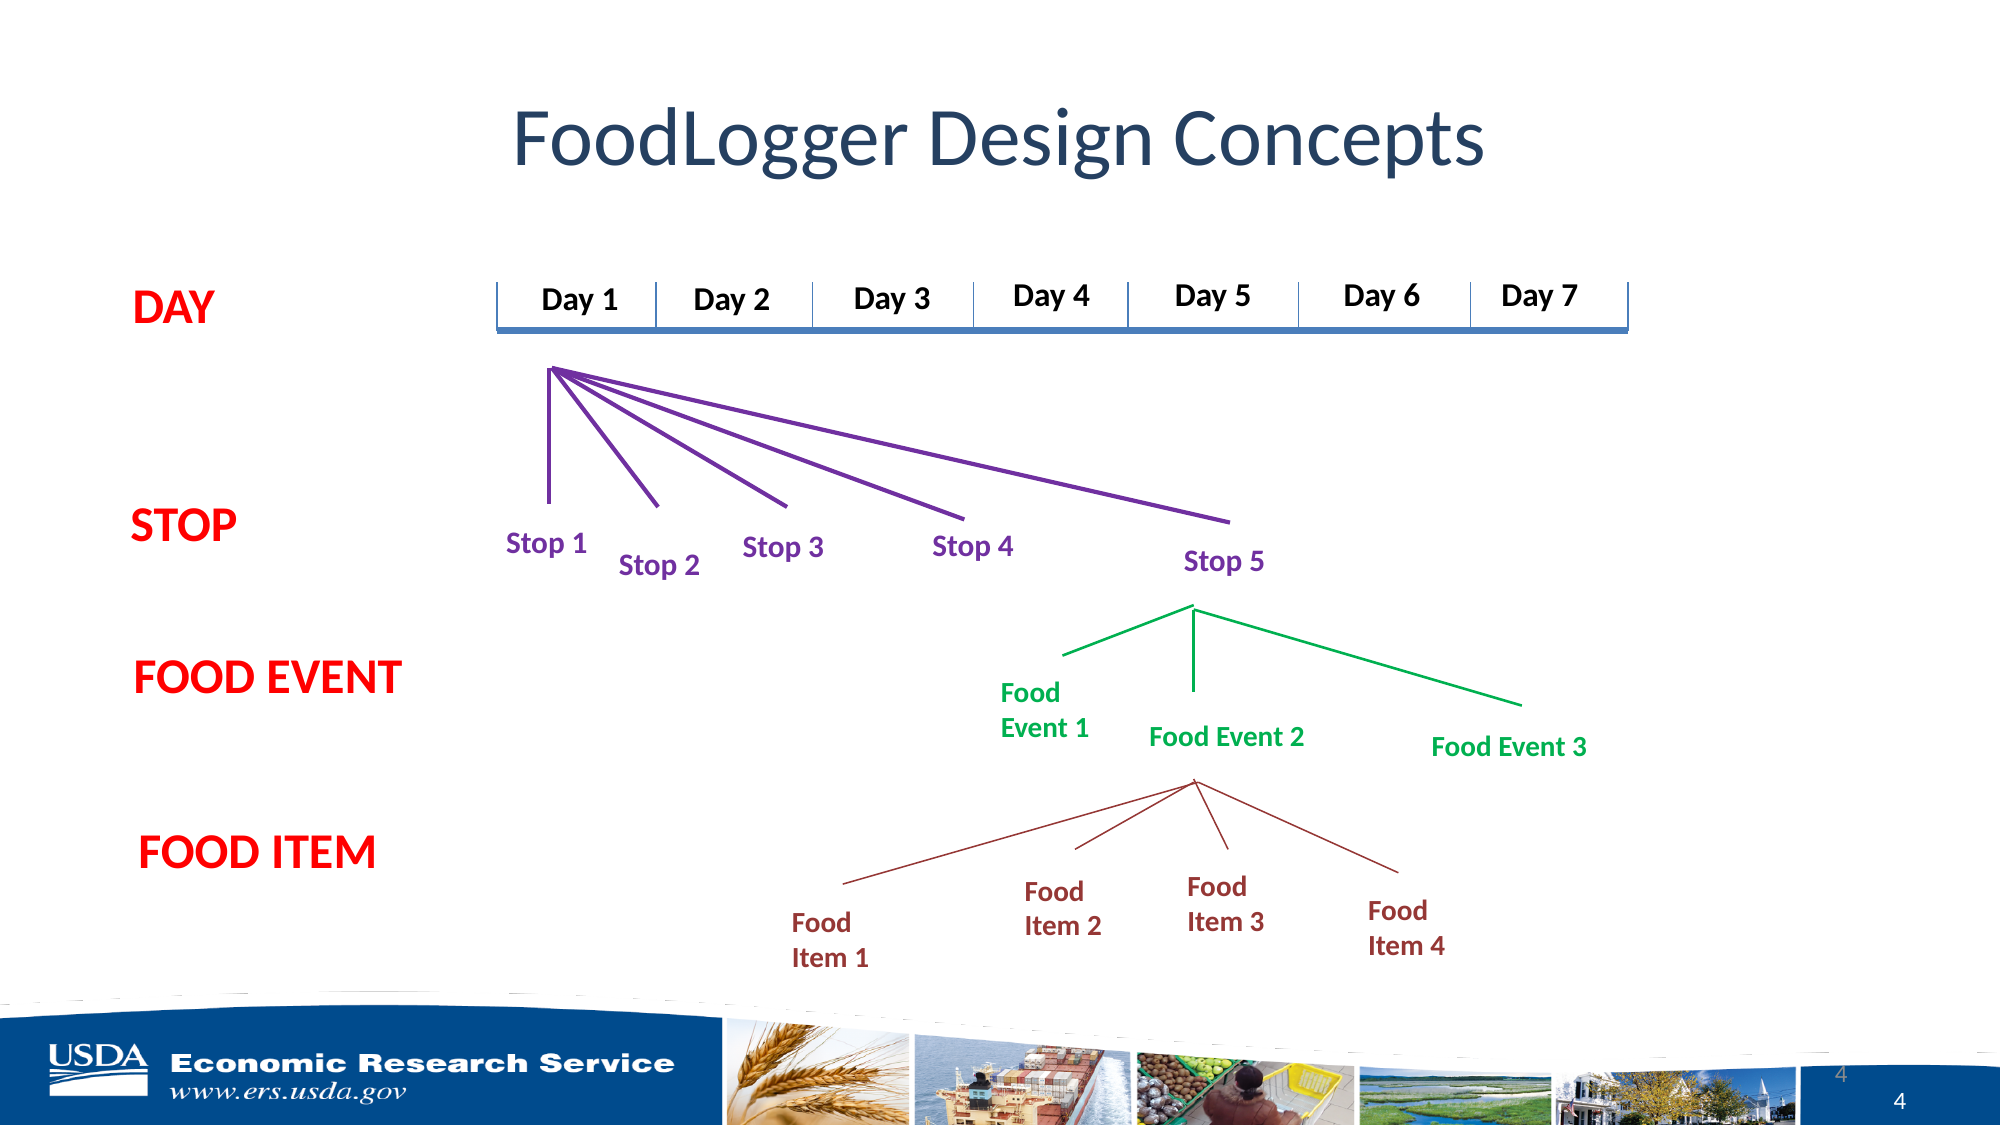

# FoodLogger Design Concepts
DAY
STOP
FOOD EVENT
FOOD ITEM
Day 4
Day 5
Day 6
Day 7
Day 3
Day 1
Day 2
Stop 1
Stop 5
Stop 2
Stop 4
Stop 3
Food Event 1
Food Event 2
Food Event 3
Food Item 2
Food Item 4
Food Item 1
Food Item 3
4